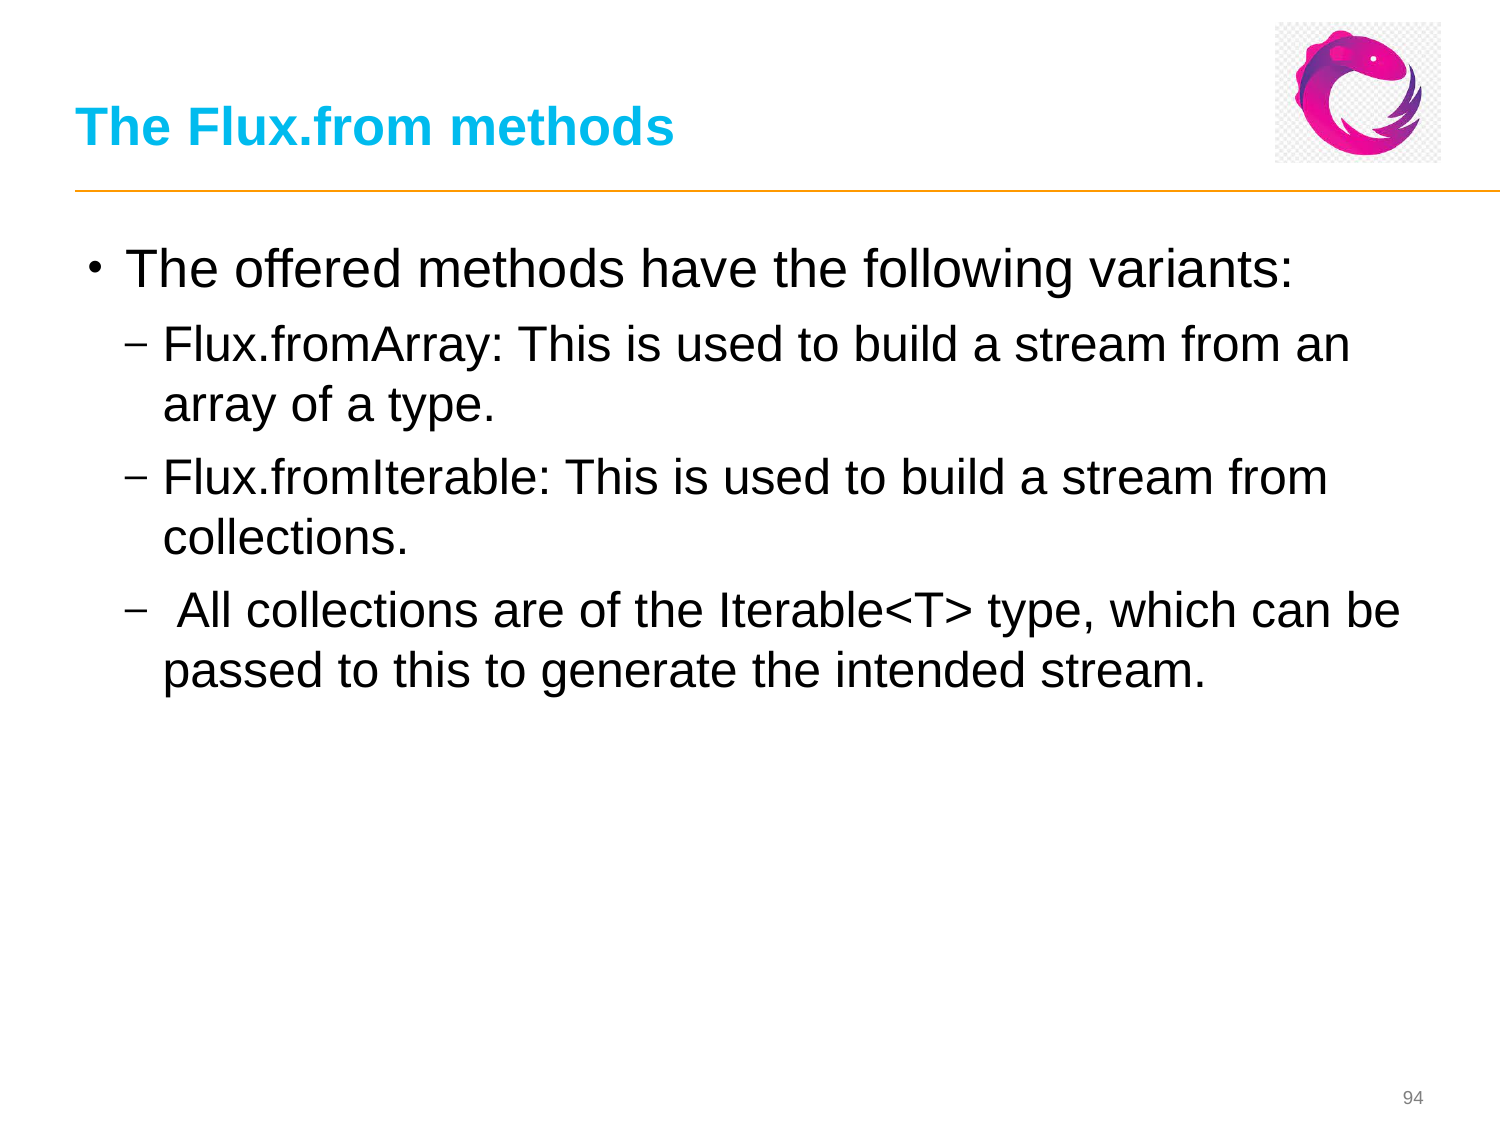

# The Flux.from methods
The offered methods have the following variants:
Flux.fromArray: This is used to build a stream from an array of a type.
Flux.fromIterable: This is used to build a stream from collections.
 All collections are of the Iterable<T> type, which can be passed to this to generate the intended stream.